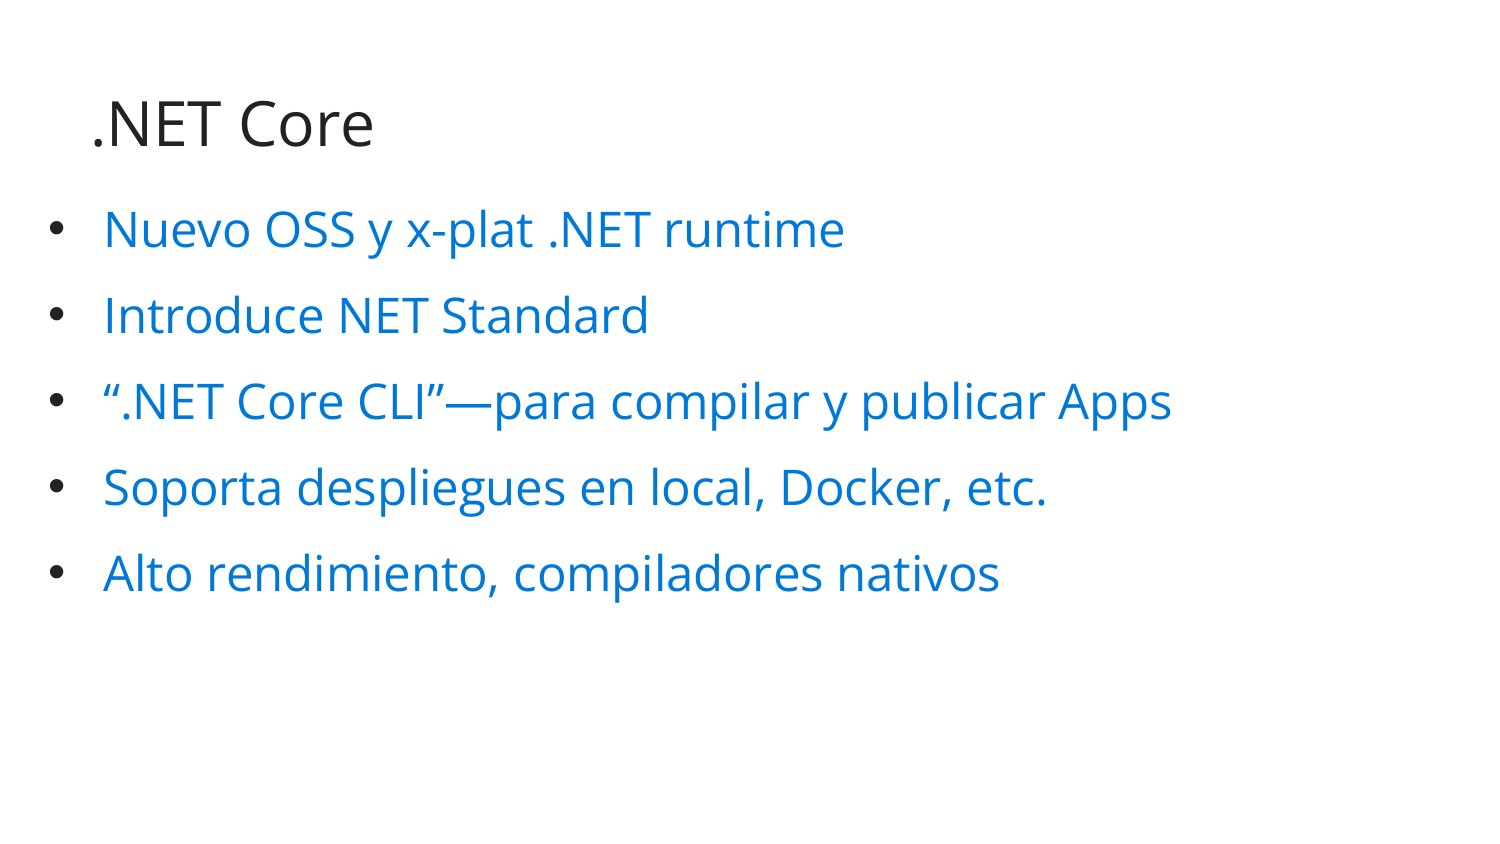

# .NET Core
Nuevo OSS y x-plat .NET runtime
Introduce NET Standard
“.NET Core CLI”—para compilar y publicar Apps
Soporta despliegues en local, Docker, etc.
Alto rendimiento, compiladores nativos